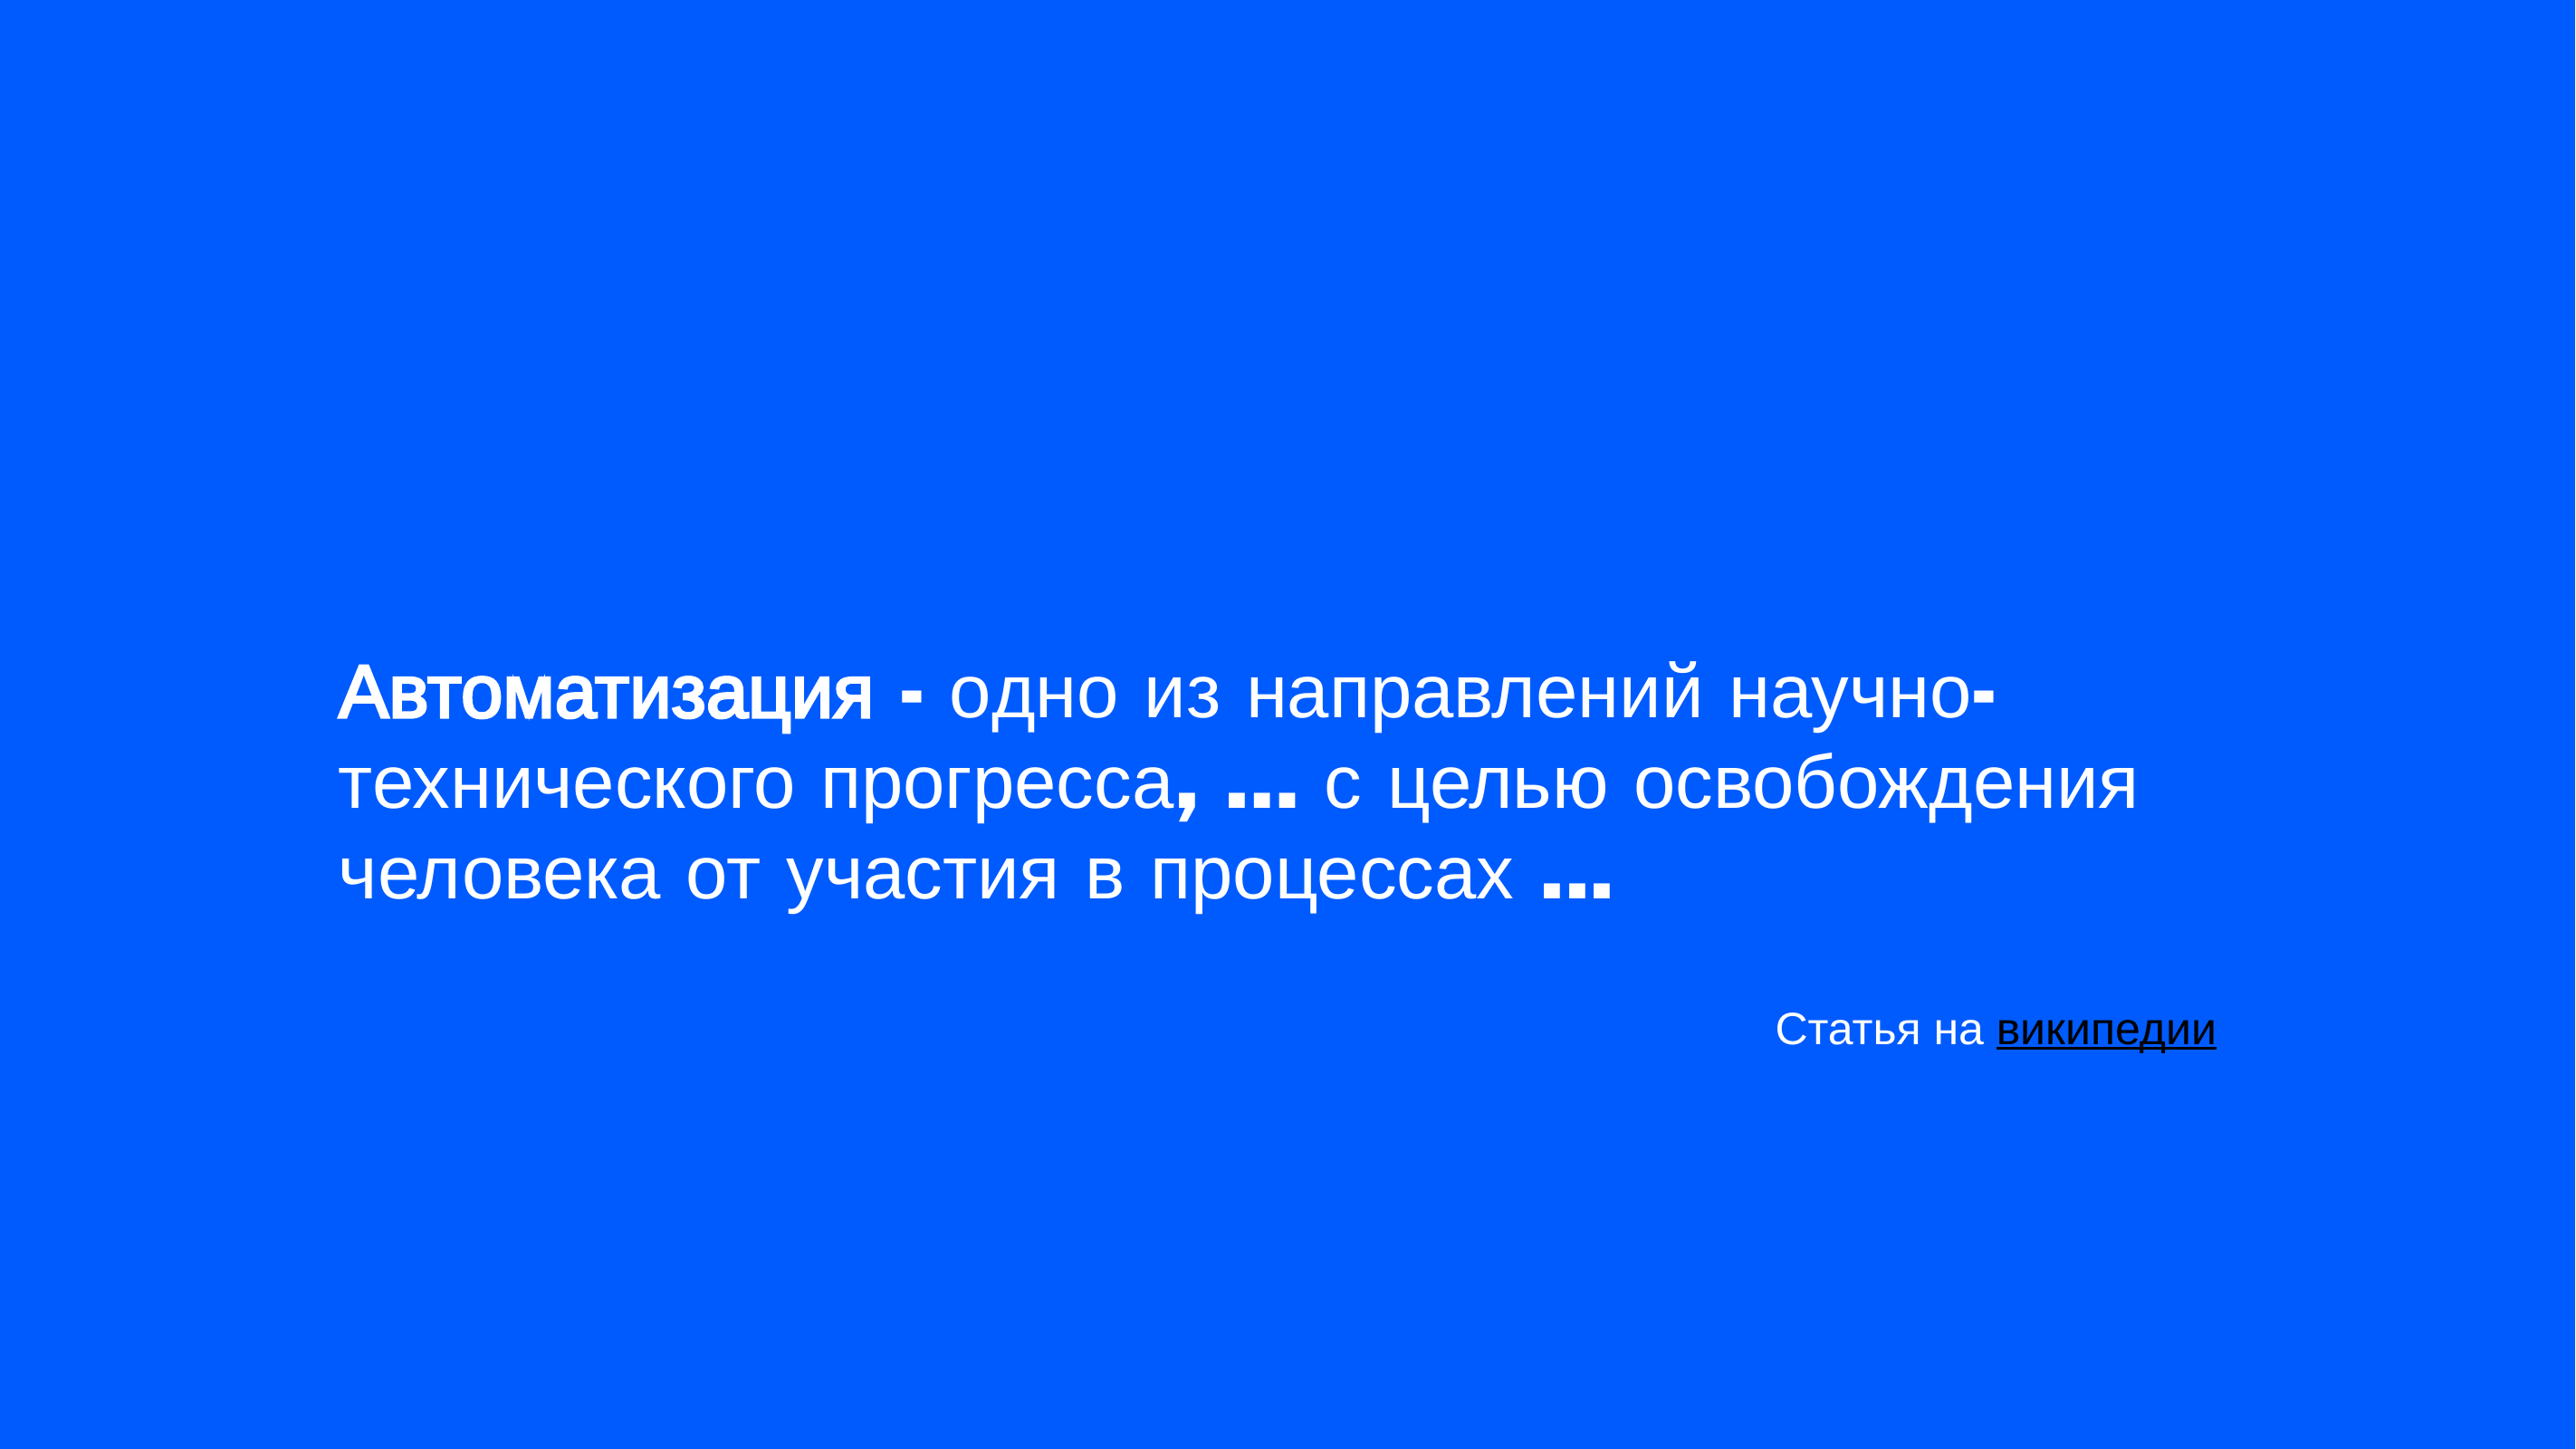

# Автоматизация - одно из направлений научно-технического прогресса, … с целью освобождения человека от участия в процессах ...
Статья на википедии